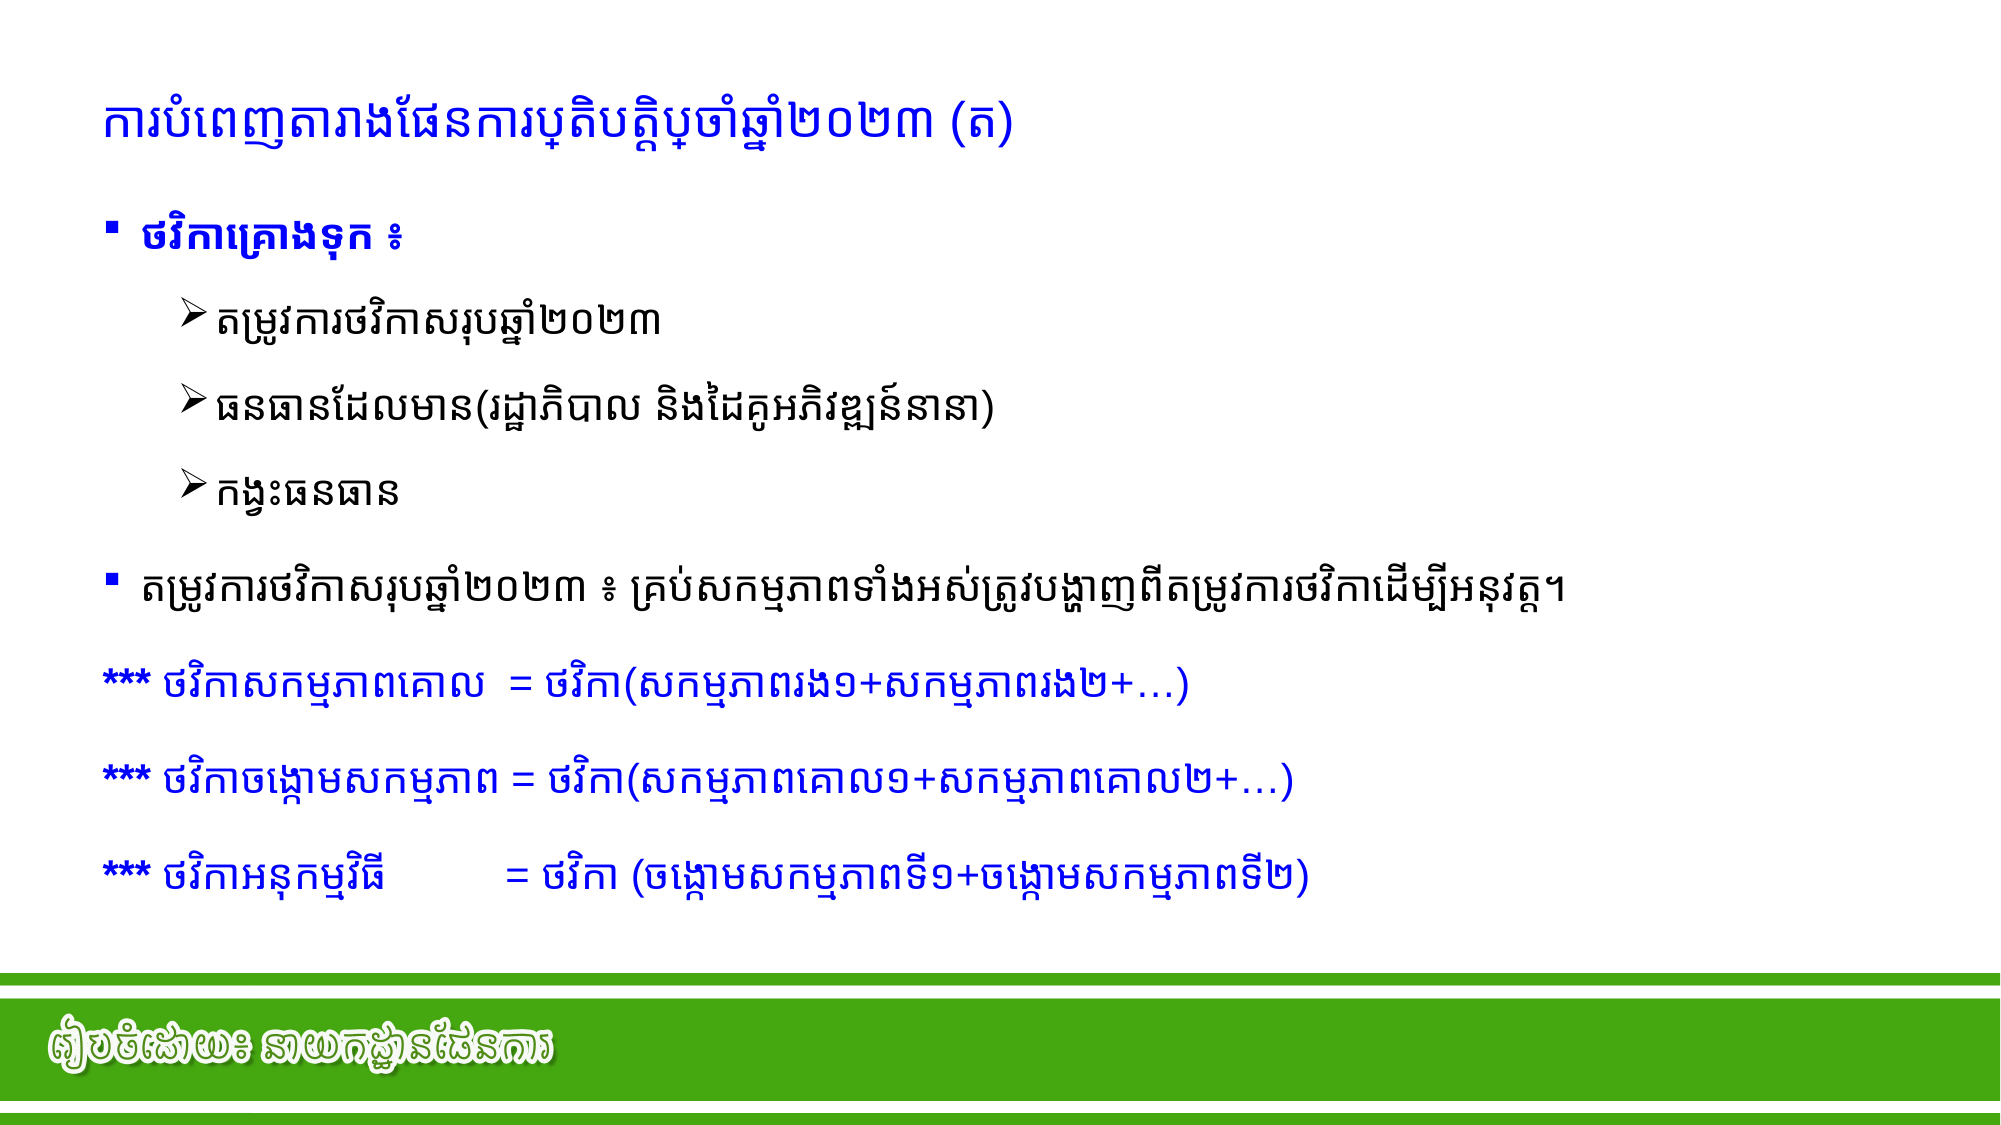

ការបំពេញតារាងផែនការប្រតិបត្តិប្រចាំឆ្នាំ២០២៣ (ត)
ថវិកាគ្រោងទុក ៖
តម្រូវការថវិកាសរុបឆ្នាំ២០២៣
ធនធានដែលមាន​(រដ្ឋាភិបាល និងដៃគូអភិវឌ្ឍន៍នានា)
កង្វះធនធាន
តម្រូវការថវិកាសរុបឆ្នាំ២០២៣ ៖ គ្រប់សកម្មភាពទាំងអស់ត្រូវបង្ហាញពីតម្រូវការថវិកាដើម្បីអនុវត្ត។
*** ថវិកាសកម្មភាពគោល  = ថវិកា(សកម្មភាពរង១+សកម្មភាពរង២+…)
*** ថវិកាចង្កោមសកម្មភាព = ថវិកា(សកម្មភាពគោល១+សកម្មភាពគោល២+…)
*** ថវិកាអនុកម្មវិធី           = ថវិកា (ចង្កោមសកម្មភាពទី១+ចង្កោមសកម្មភាពទី២)